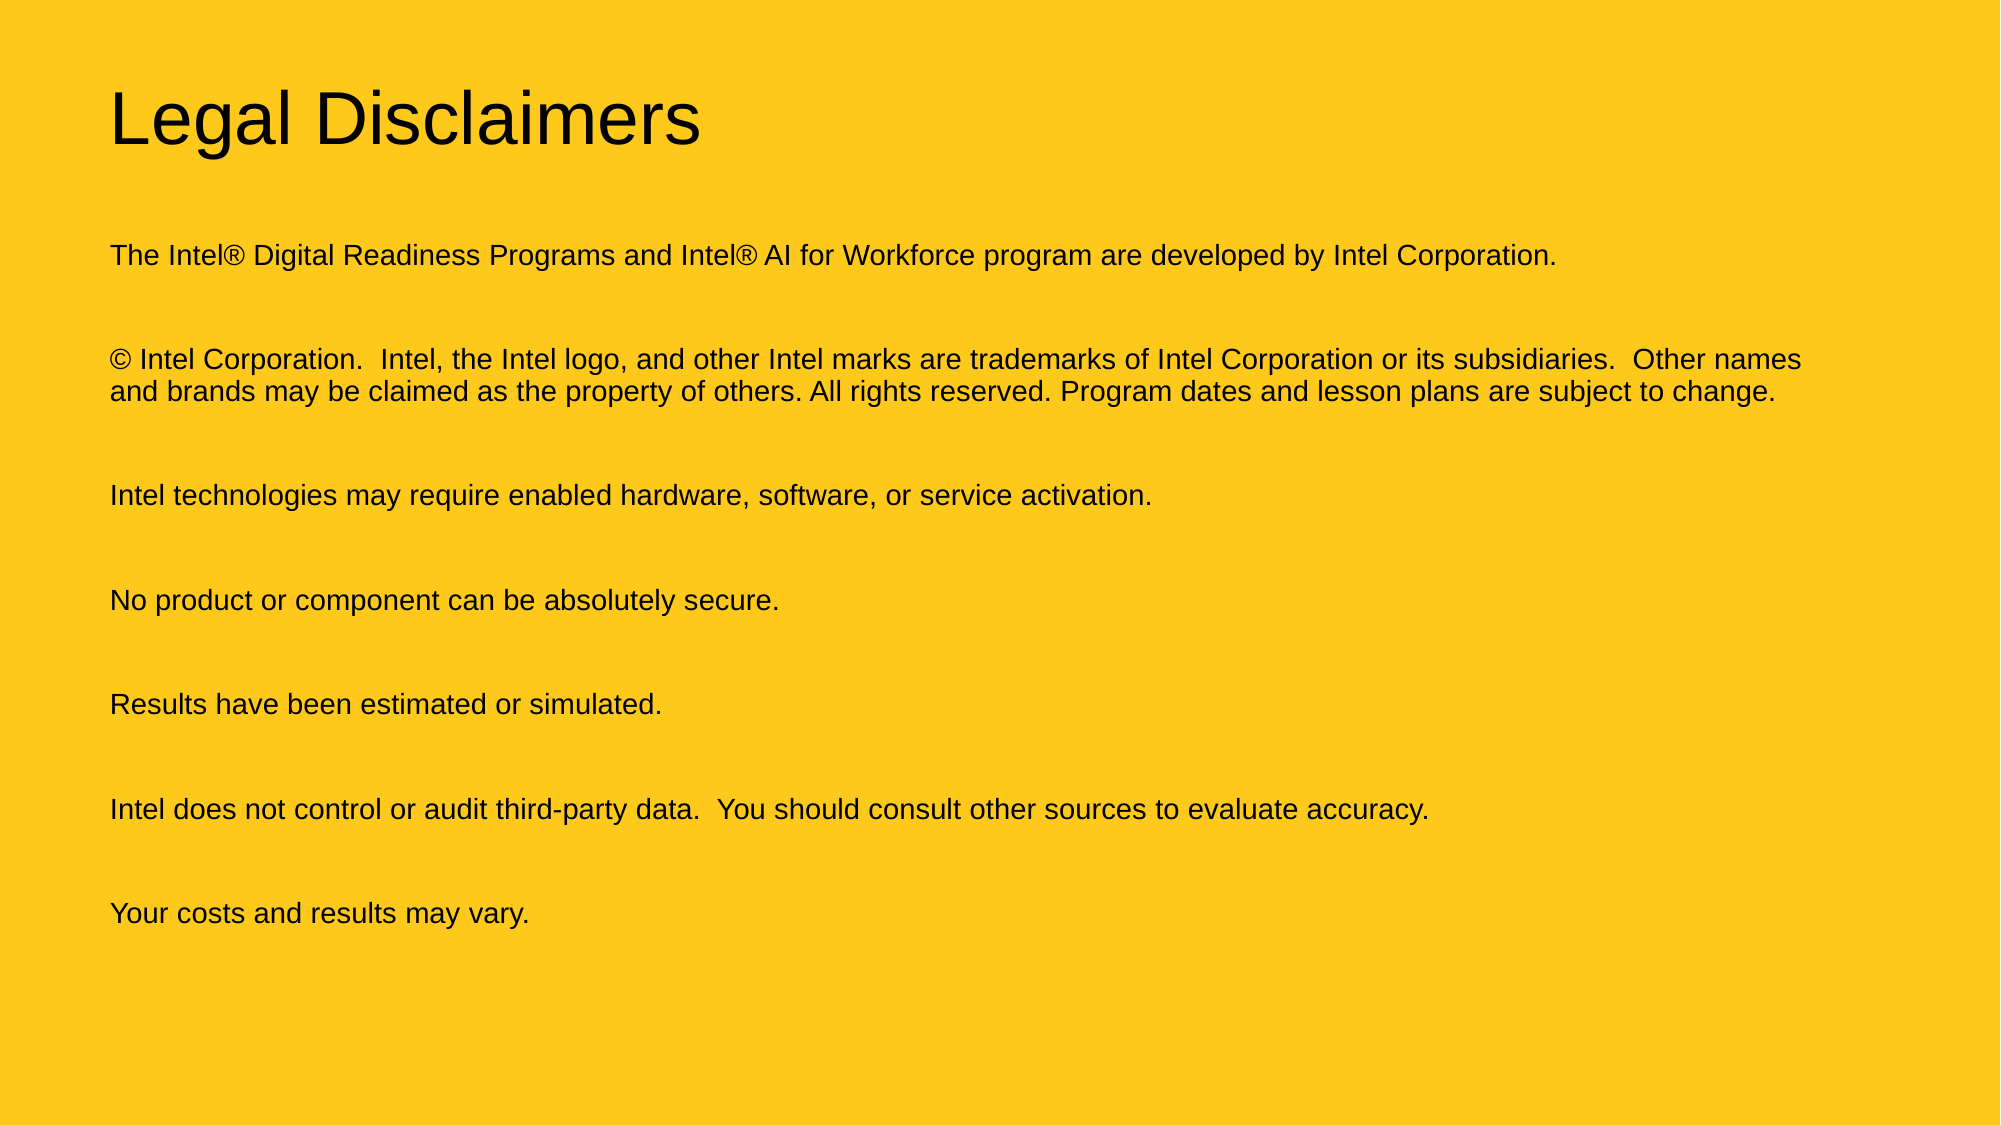

Legal Disclaimers
The Intel® Digital Readiness Programs and Intel® AI for Workforce program are developed by Intel Corporation.

© Intel Corporation.  Intel, the Intel logo, and other Intel marks are trademarks of Intel Corporation or its subsidiaries.  Other names and brands may be claimed as the property of others. All rights reserved. Program dates and lesson plans are subject to change.

Intel technologies may require enabled hardware, software, or service activation.

No product or component can be absolutely secure.

Results have been estimated or simulated.

Intel does not control or audit third-party data.  You should consult other sources to evaluate accuracy.

Your costs and results may vary.